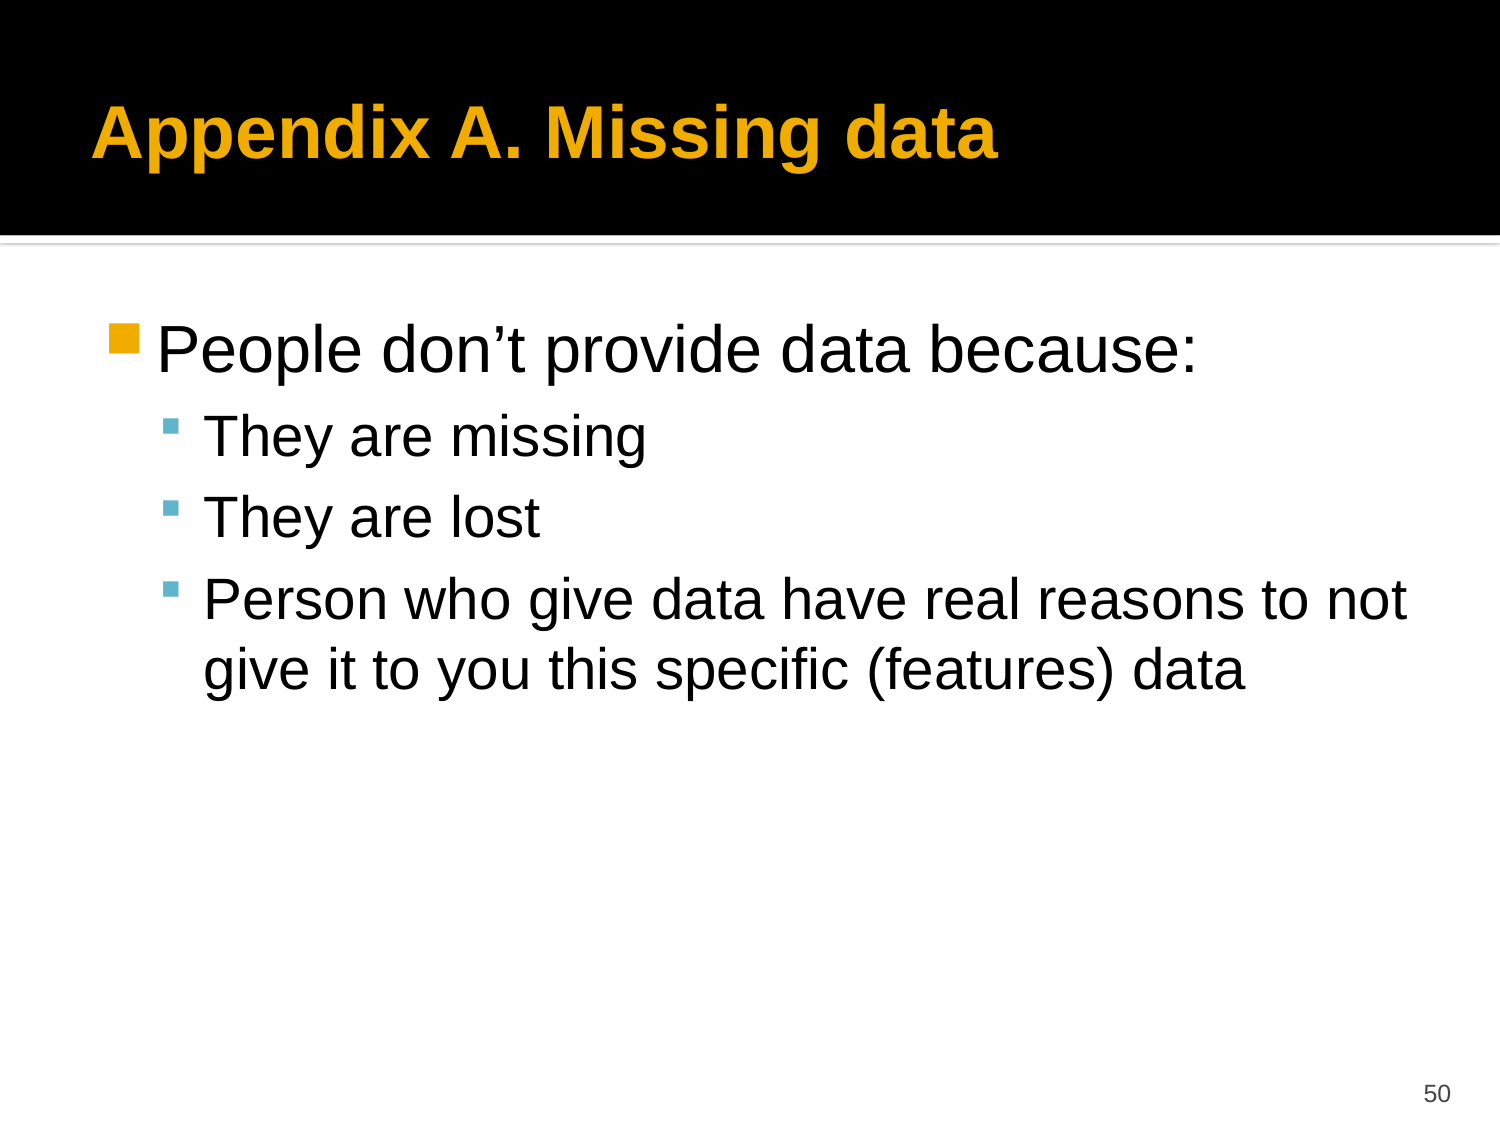

# Appendix A. Missing data
People don’t provide data because:
They are missing
They are lost
Person who give data have real reasons to not give it to you this specific (features) data

50